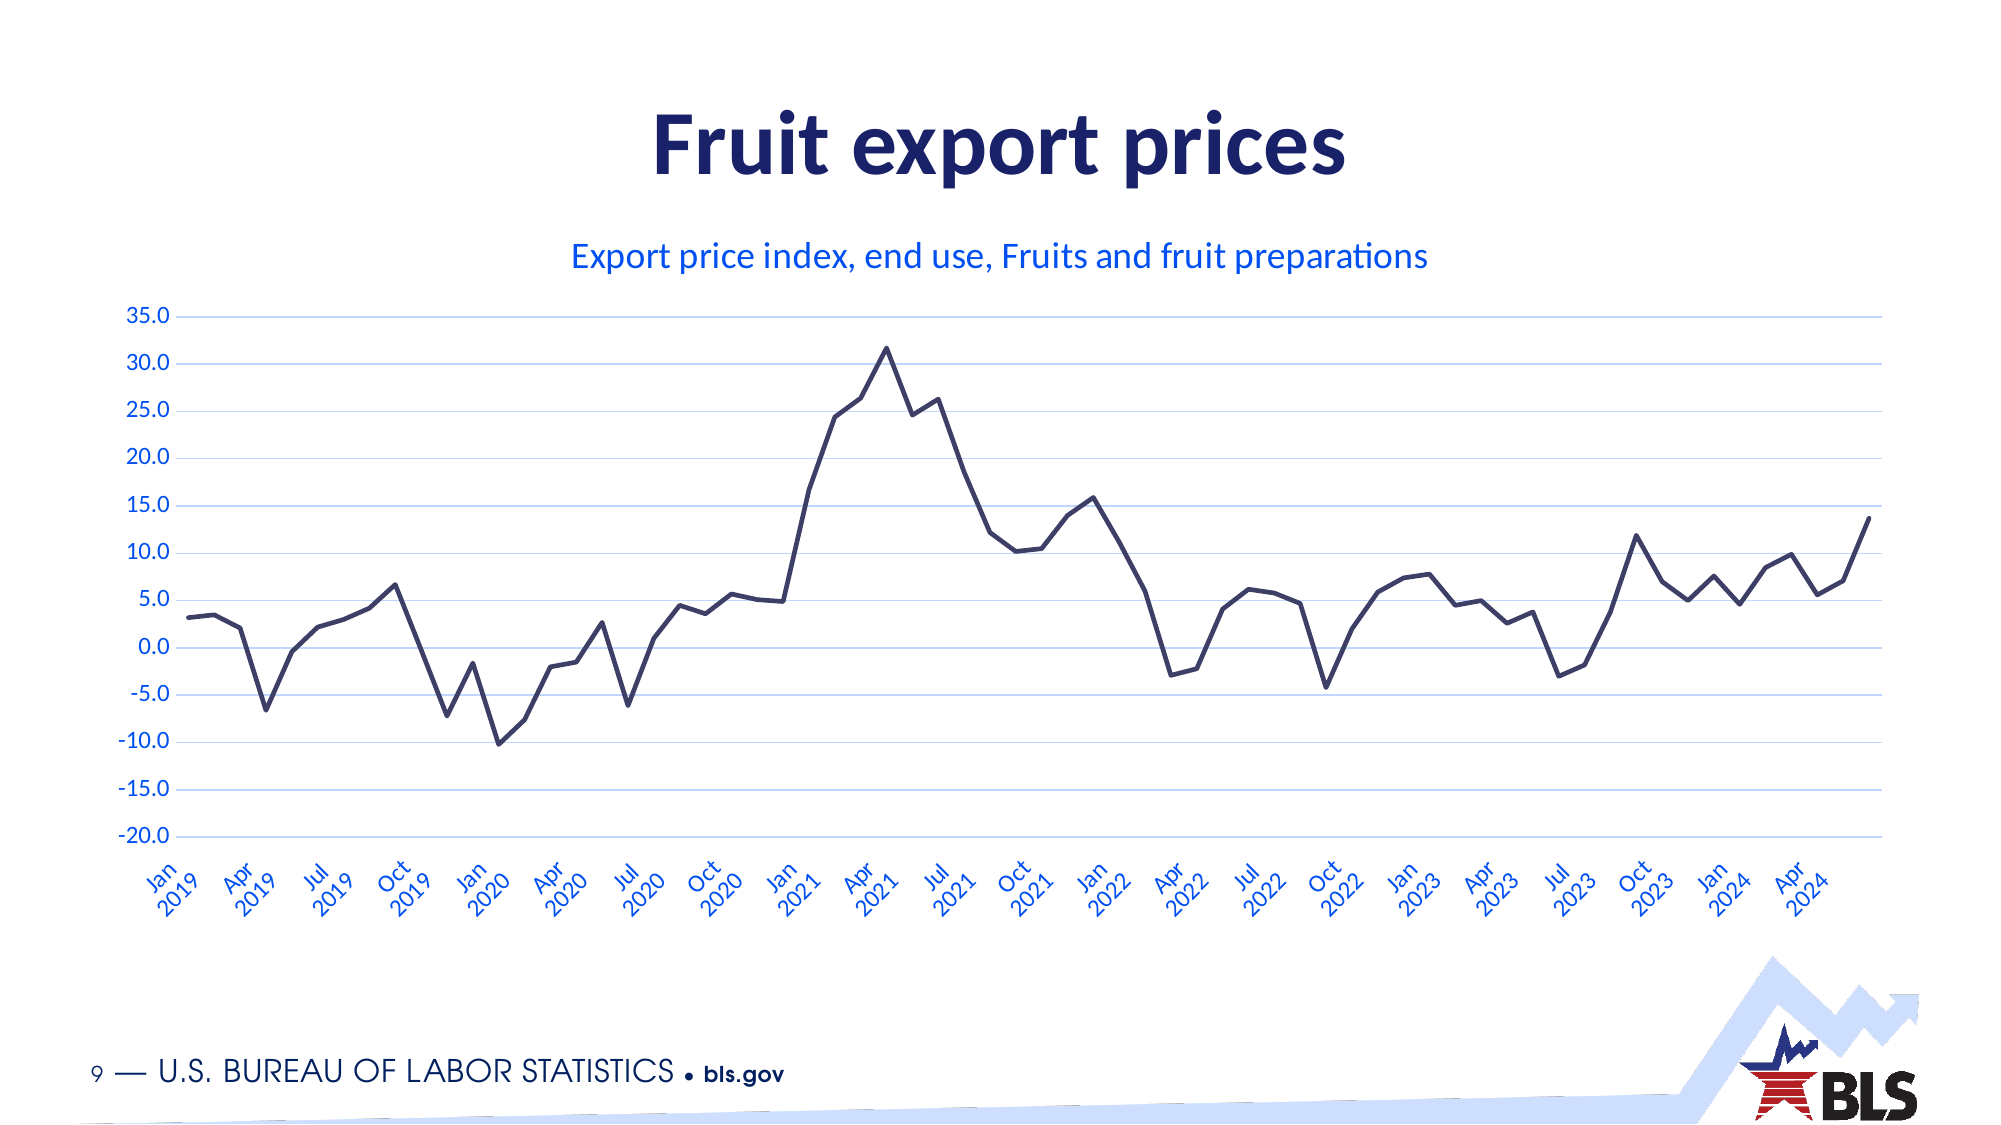

# Fruit export prices

### Chart: Export price index, end use, Fruits and fruit preparations

| Category | Fruits and fruit preparations |
|---|---|
| Jan
2019 | 3.2 |
| Feb
2019 | 3.5 |
| Mar
2019 | 2.1 |
| Apr
2019 | -6.6 |
| May
2019 | -0.4 |
| Jun
2019 | 2.2 |
| Jul
2019 | 3.0 |
| Aug
2019 | 4.2 |
| Sep
2019 | 6.7 |
| Oct
2019 | -0.2 |
| Nov
2019 | -7.2 |
| Dec
2019 | -1.6 |
| Jan
2020 | -10.2 |
| Feb
2020 | -7.6 |
| Mar
2020 | -2.0 |
| Apr
2020 | -1.5 |
| May
2020 | 2.7 |
| Jun
2020 | -6.1 |
| Jul
2020 | 1.0 |
| Aug
2020 | 4.5 |
| Sep
2020 | 3.6 |
| Oct
2020 | 5.7 |
| Nov
2020 | 5.1 |
| Dec
2020 | 4.9 |
| Jan
2021 | 16.7 |
| Feb
2021 | 24.4 |
| Mar
2021 | 26.4 |
| Apr
2021 | 31.7 |
| May
2021 | 24.6 |
| Jun
2021 | 26.3 |
| Jul
2021 | 18.6 |
| Aug
2021 | 12.2 |
| Sep
2021 | 10.2 |
| Oct
2021 | 10.5 |
| Nov
2021 | 14.0 |
| Dec
2021 | 15.9 |
| Jan
2022 | 11.2 |
| Feb
2022 | 6.0 |
| Mar
2022 | -2.9 |
| Apr
2022 | -2.2 |
| May
2022 | 4.1 |
| Jun
2022 | 6.2 |
| Jul
2022 | 5.8 |
| Aug
2022 | 4.7 |
| Sep
2022 | -4.2 |
| Oct
2022 | 2.0 |
| Nov
2022 | 5.9 |
| Dec
2022 | 7.4 |
| Jan
2023 | 7.8 |
| Feb
2023 | 4.5 |
| Mar
2023 | 5.0 |
| Apr
2023 | 2.6 |
| May
2023 | 3.8 |
| Jun
2023 | -3.0 |
| Jul
2023 | -1.8 |
| Aug
2023 | 3.8 |
| Sep
2023 | 11.9 |
| Oct
2023 | 7.0 |
| Nov
2023 | 5.0 |
| Dec
2023 | 7.6 |
| Jan
2024 | 4.6 |
| Feb
2024 | 8.5 |
| Mar
2024 | 9.9 |
| Apr
2024 | 5.6 |
| May
2024 | 7.1 |
| Jun
2024 | 13.7 |